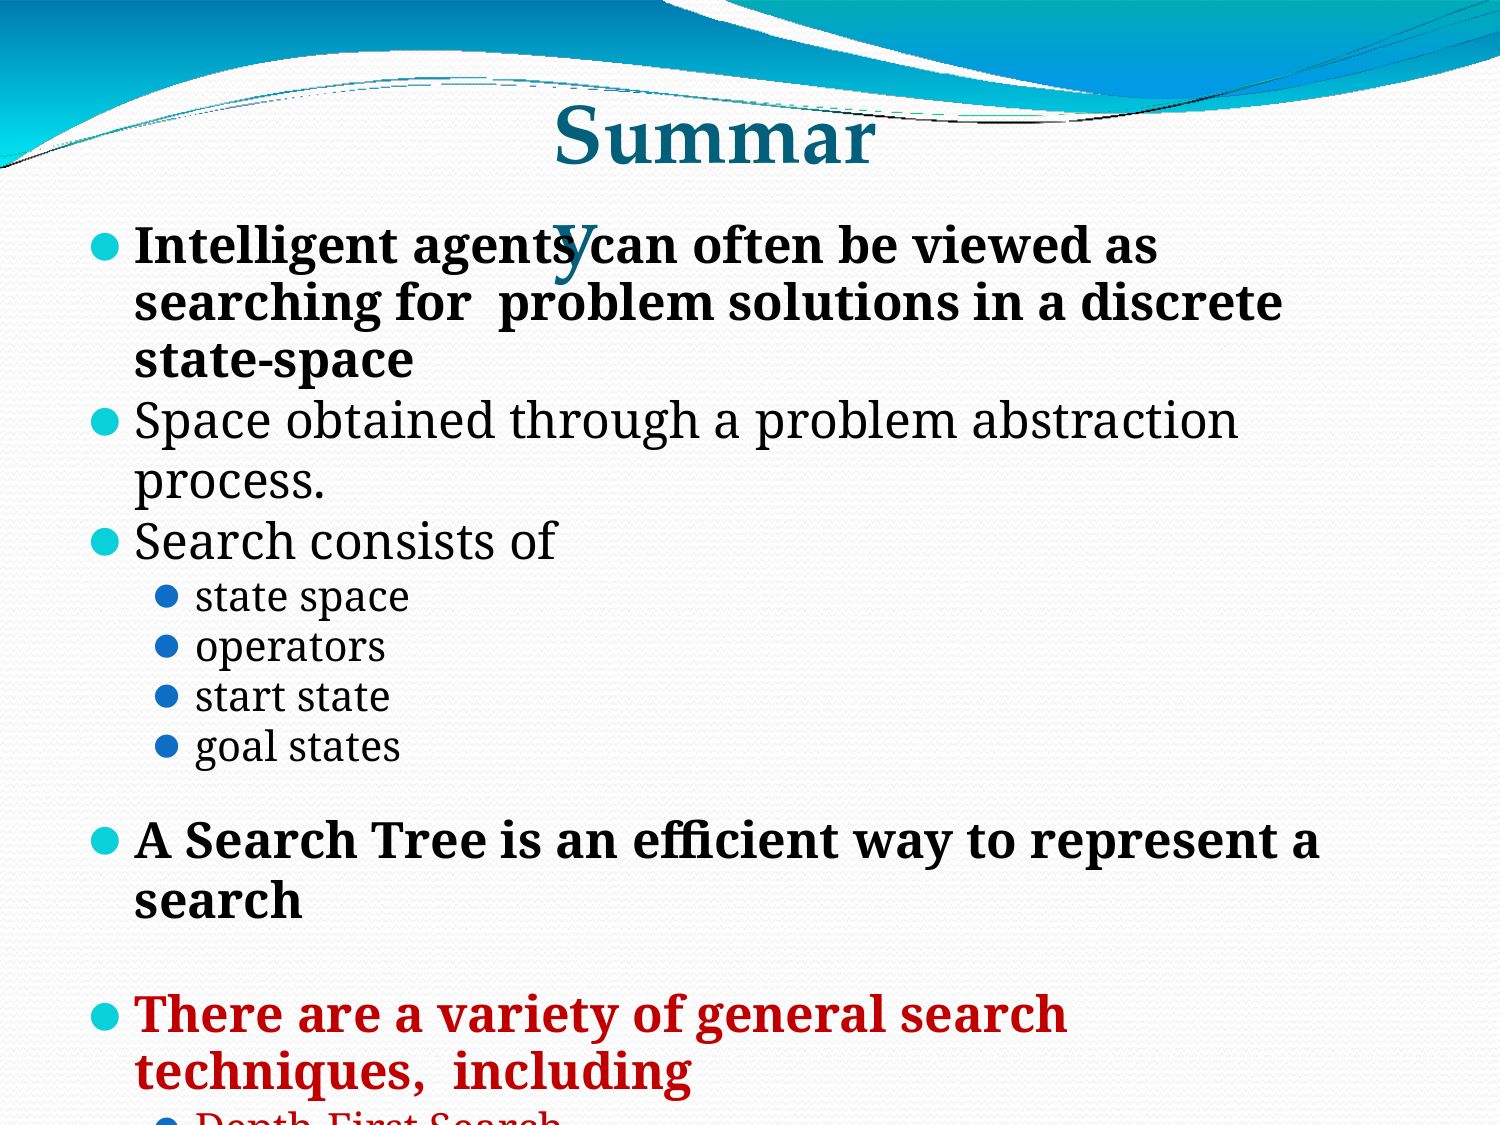

# Summary
Intelligent agents can often be viewed as searching for  problem solutions in a discrete state-space
Space obtained through a problem abstraction process.
Search consists of
state space
operators
start state
goal states

A Search Tree is an efficient way to represent a search

There are a variety of general search techniques,  including
Depth-First Search
Breadth-First Search